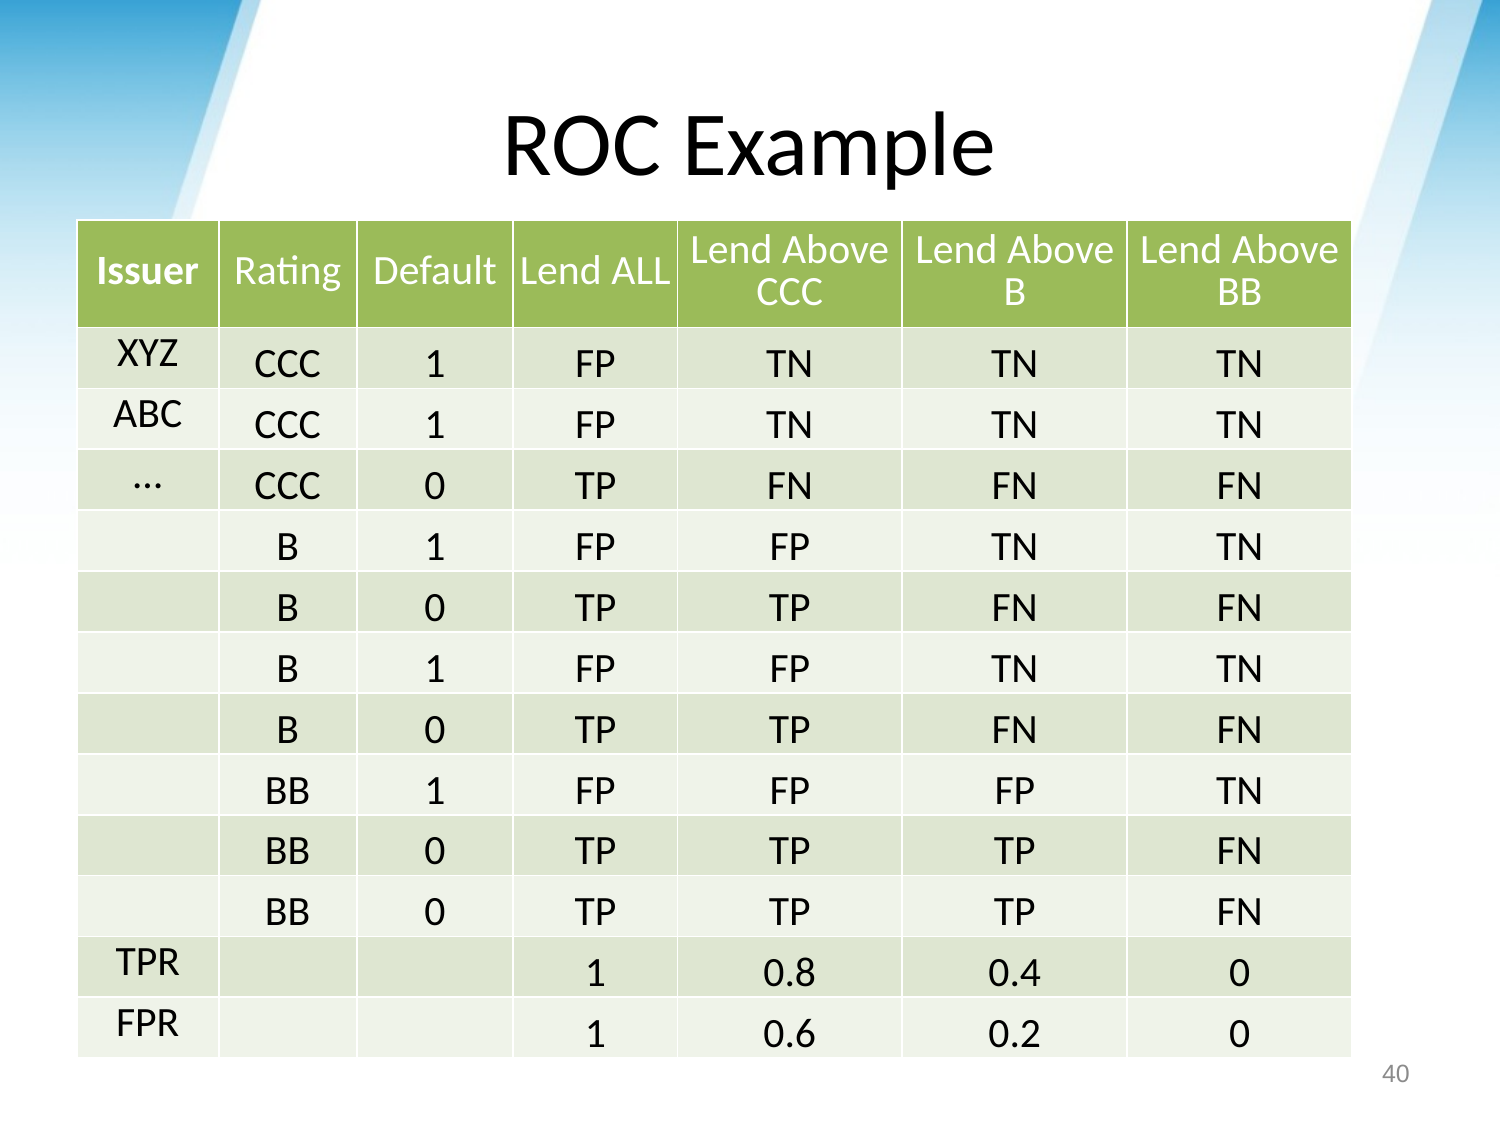

# ROC Example
| Issuer | Rating | Default | Lend ALL | Lend Above CCC | Lend Above B | Lend Above BB |
| --- | --- | --- | --- | --- | --- | --- |
| XYZ | CCC | 1 | FP | TN | TN | TN |
| ABC | CCC | 1 | FP | TN | TN | TN |
| … | CCC | 0 | TP | FN | FN | FN |
|  | B | 1 | FP | FP | TN | TN |
|  | B | 0 | TP | TP | FN | FN |
|  | B | 1 | FP | FP | TN | TN |
|  | B | 0 | TP | TP | FN | FN |
|  | BB | 1 | FP | FP | FP | TN |
|  | BB | 0 | TP | TP | TP | FN |
|  | BB | 0 | TP | TP | TP | FN |
| TPR |  |  | 1 | 0.8 | 0.4 | 0 |
| FPR |  |  | 1 | 0.6 | 0.2 | 0 |
40